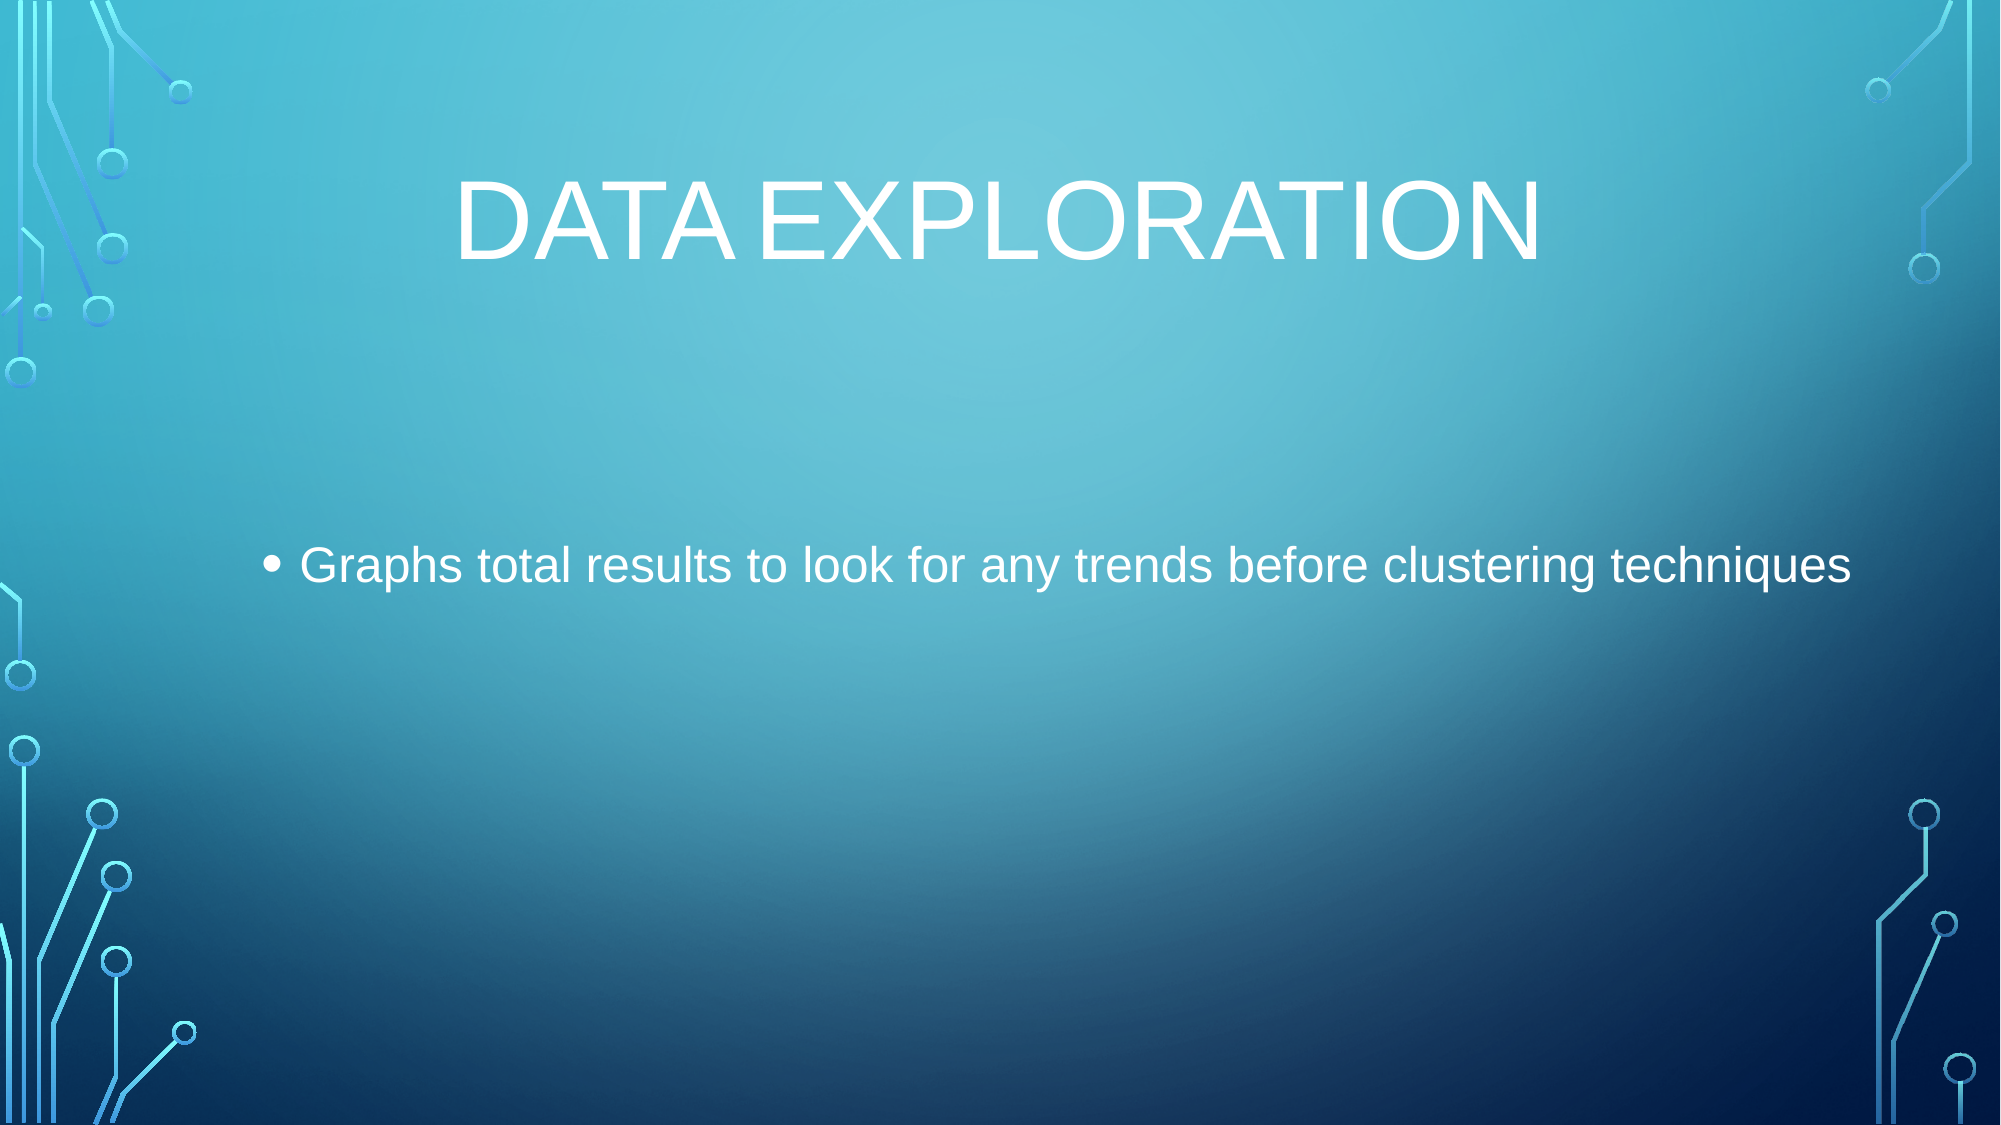

# Data exploration
Graphs total results to look for any trends before clustering techniques